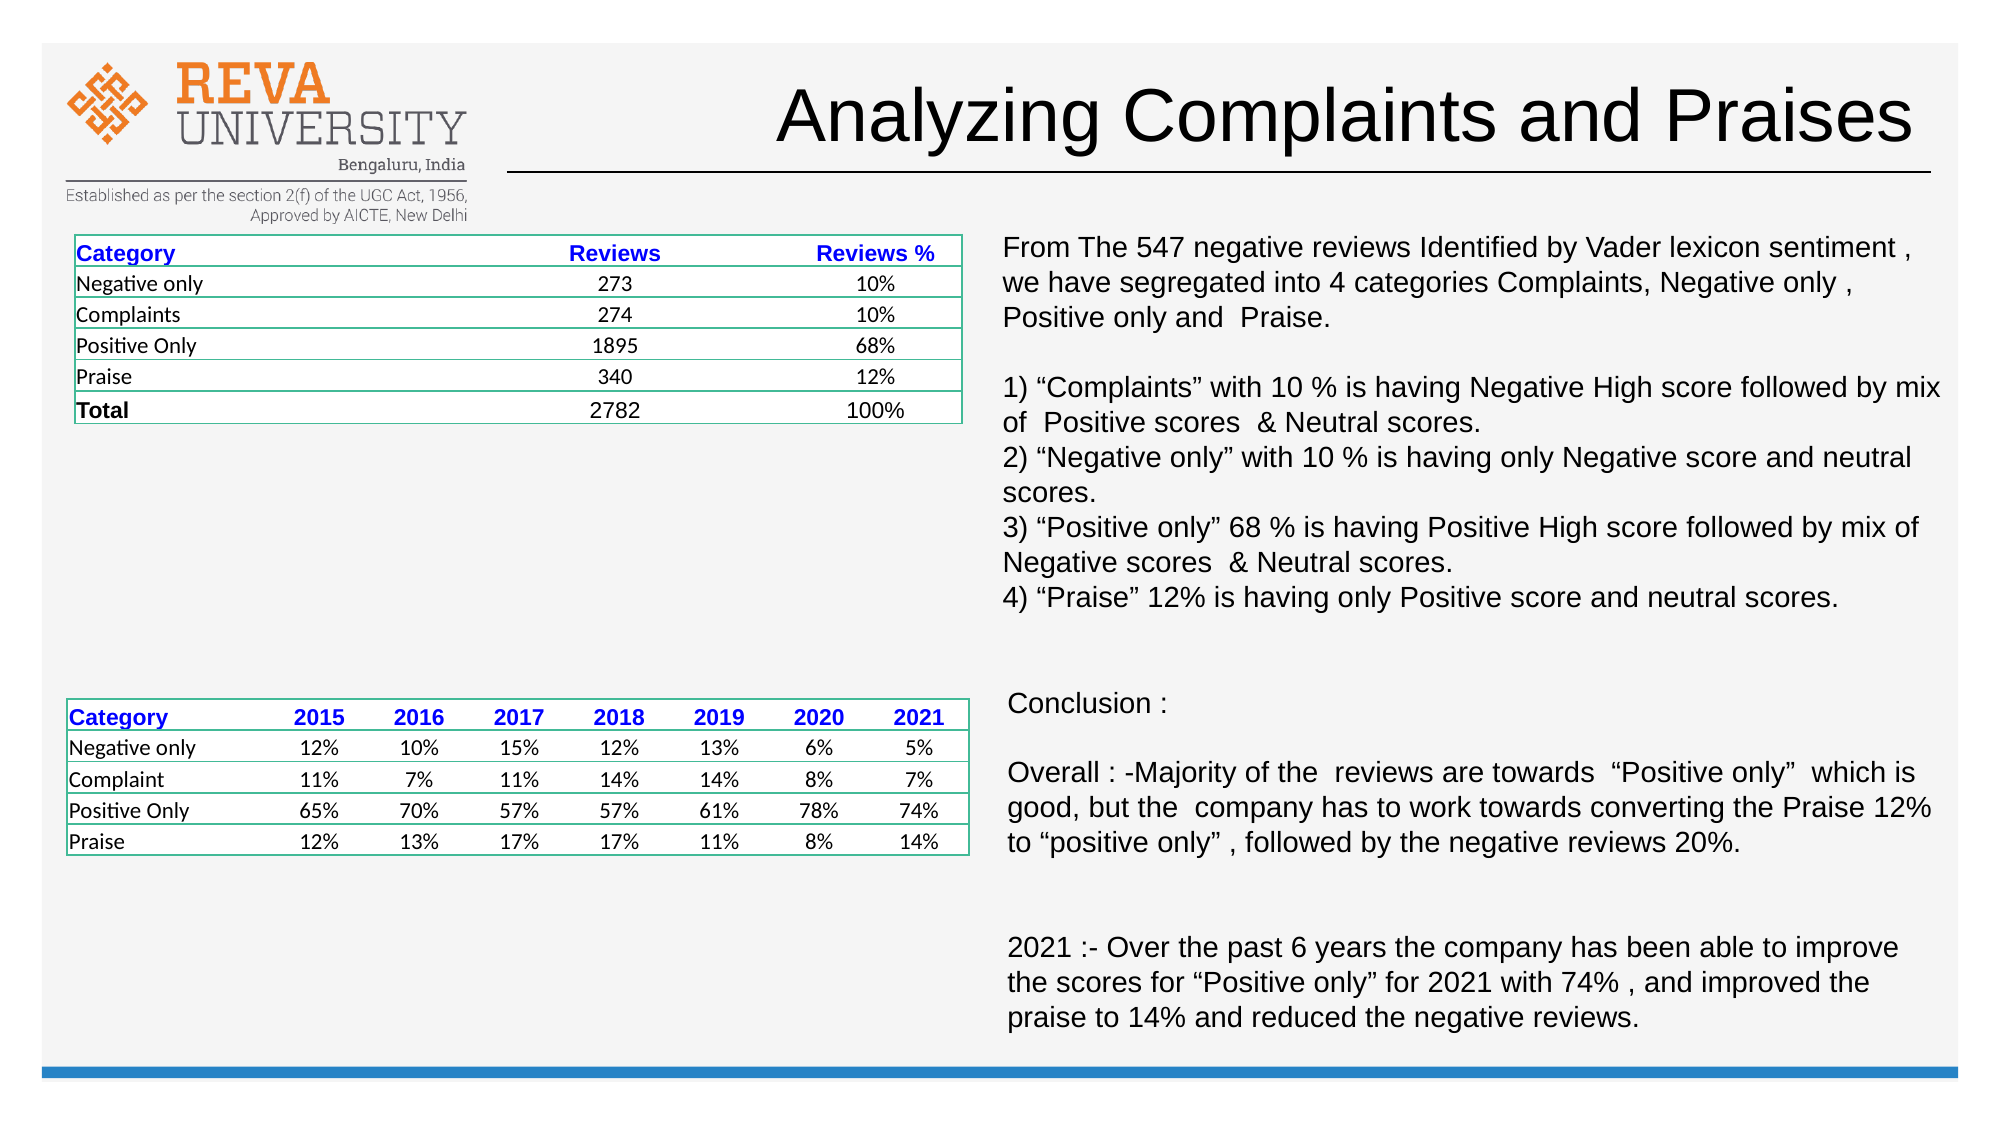

# Analyzing Complaints and Praises
From The 547 negative reviews Identified by Vader lexicon sentiment , we have segregated into 4 categories Complaints, Negative only , Positive only and  Praise.

1) “Complaints” with 10 % is having Negative High score followed by mix of  Positive scores  & Neutral scores.
2) “Negative only” with 10 % is having only Negative score and neutral scores.
3) “Positive only” 68 % is having Positive High score followed by mix of Negative scores  & Neutral scores.
4) “Praise” 12% is having only Positive score and neutral scores.
| Category | Reviews | Reviews % |
| --- | --- | --- |
| Negative only | 273 | 10% |
| Complaints | 274 | 10% |
| Positive Only | 1895 | 68% |
| Praise | 340 | 12% |
| Total | 2782 | 100% |
Conclusion :

Overall : -Majority of the  reviews are towards  “Positive only”  which is good, but the  company has to work towards converting the Praise 12% to “positive only” , followed by the negative reviews 20%.

2021 :- Over the past 6 years the company has been able to improve the scores for “Positive only” for 2021 with 74% , and improved the praise to 14% and reduced the negative reviews.
| Category | 2015 | 2016 | 2017 | 2018 | 2019 | 2020 | 2021 |
| --- | --- | --- | --- | --- | --- | --- | --- |
| Negative only | 12% | 10% | 15% | 12% | 13% | 6% | 5% |
| Complaint | 11% | 7% | 11% | 14% | 14% | 8% | 7% |
| Positive Only | 65% | 70% | 57% | 57% | 61% | 78% | 74% |
| Praise | 12% | 13% | 17% | 17% | 11% | 8% | 14% |